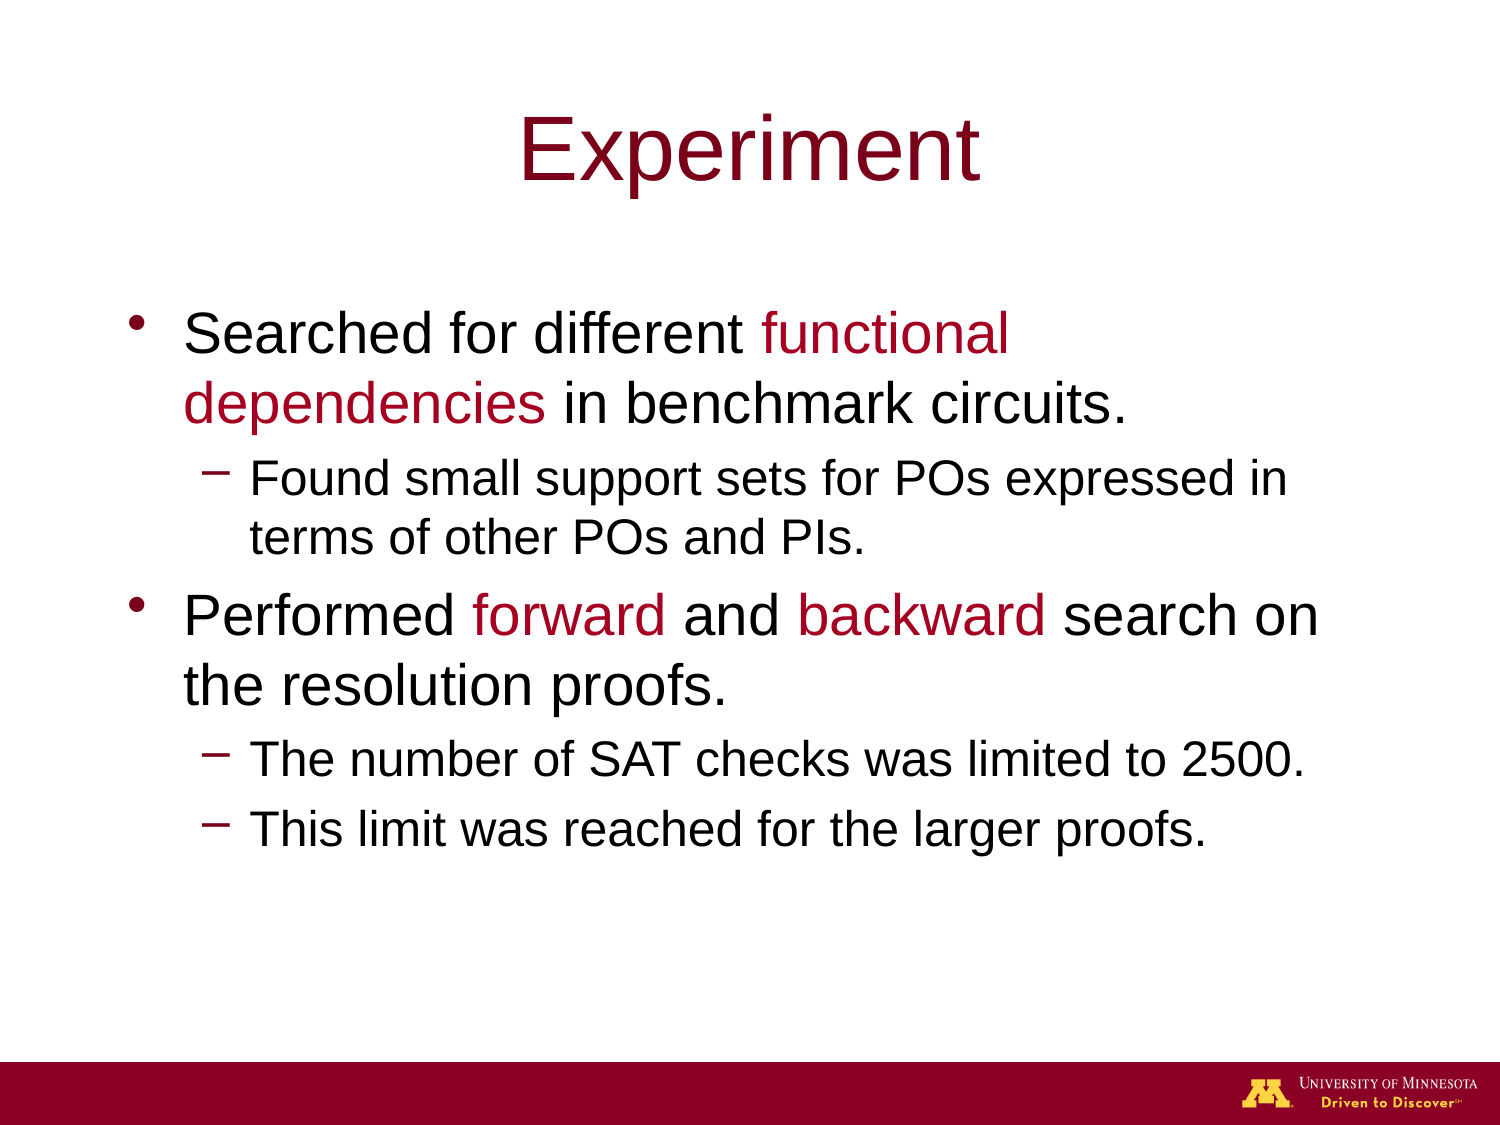

# Experiment
Searched for different functional dependencies in benchmark circuits.
Found small support sets for POs expressed in terms of other POs and PIs.
Performed forward and backward search on the resolution proofs.
The number of SAT checks was limited to 2500.
This limit was reached for the larger proofs.